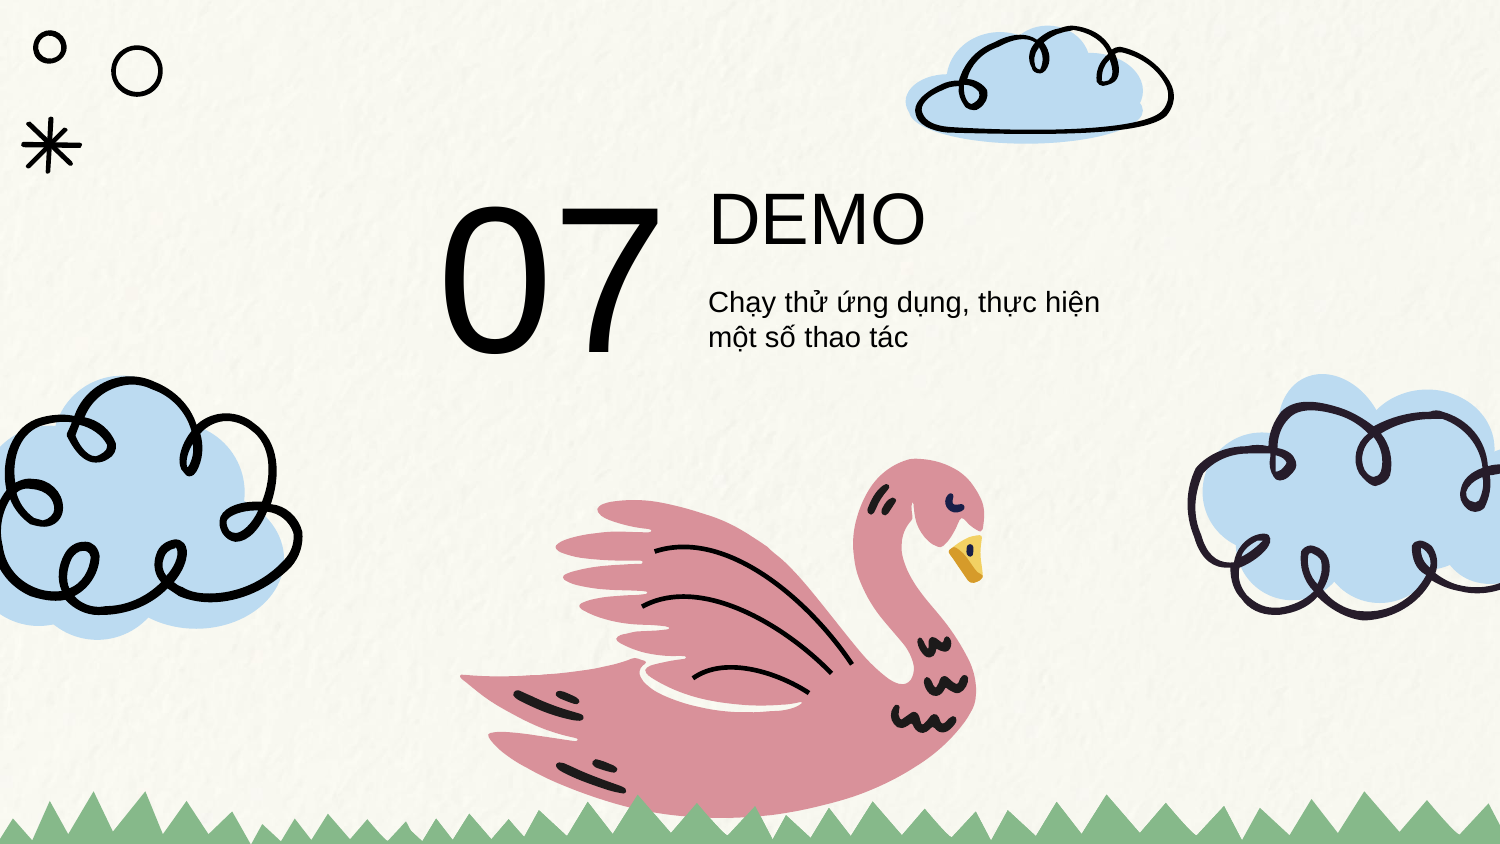

07
# DEMO
Chạy thử ứng dụng, thực hiện một số thao tác